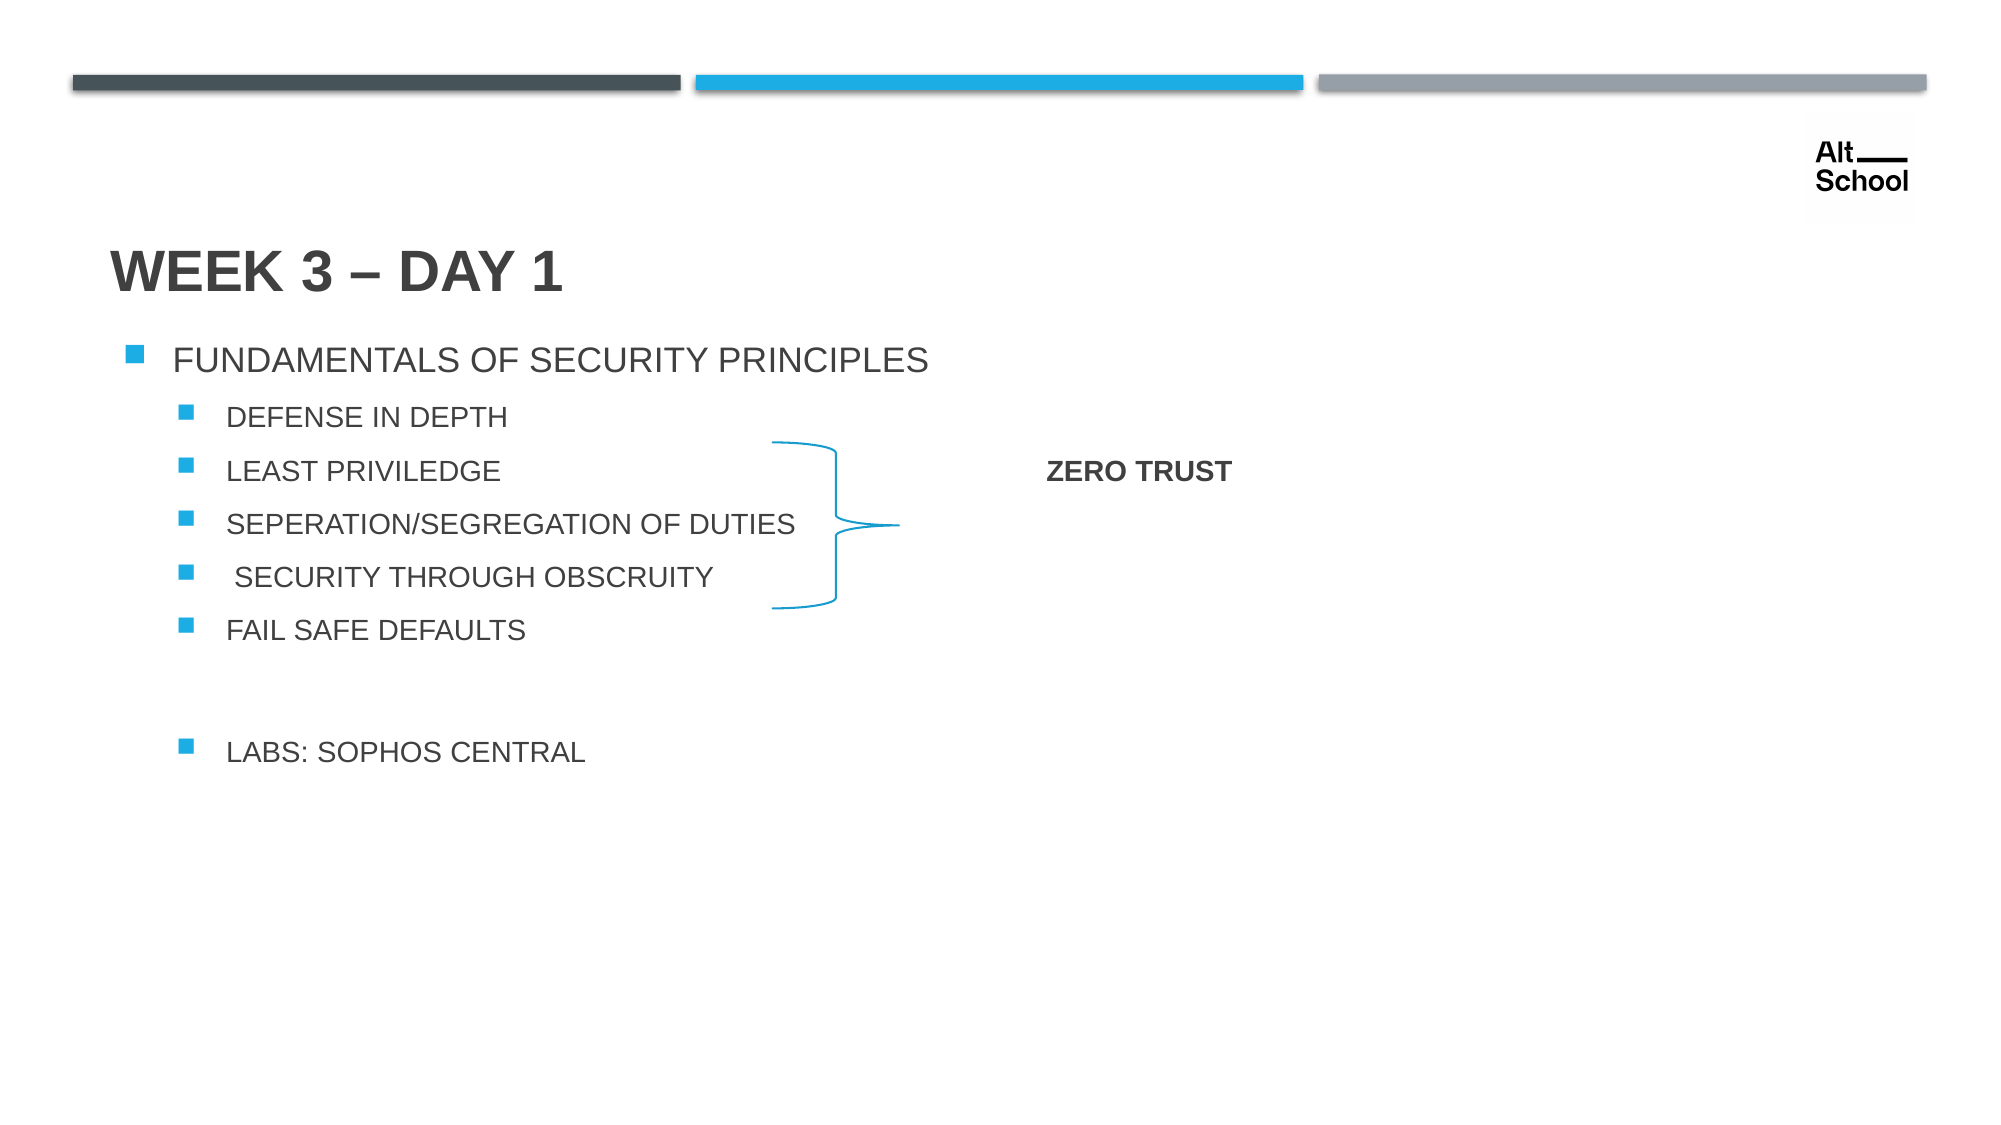

# Week 3 – DAY 1
FUNDAMENTALS OF SECURITY PRINCIPLES
DEFENSE IN DEPTH
LEAST PRIVILEDGE                                                                  ZERO TRUST
SEPERATION/SEGREGATION OF DUTIES
 SECURITY THROUGH OBSCRUITY
FAIL SAFE DEFAULTS

LABS: SOPHOS CENTRAL